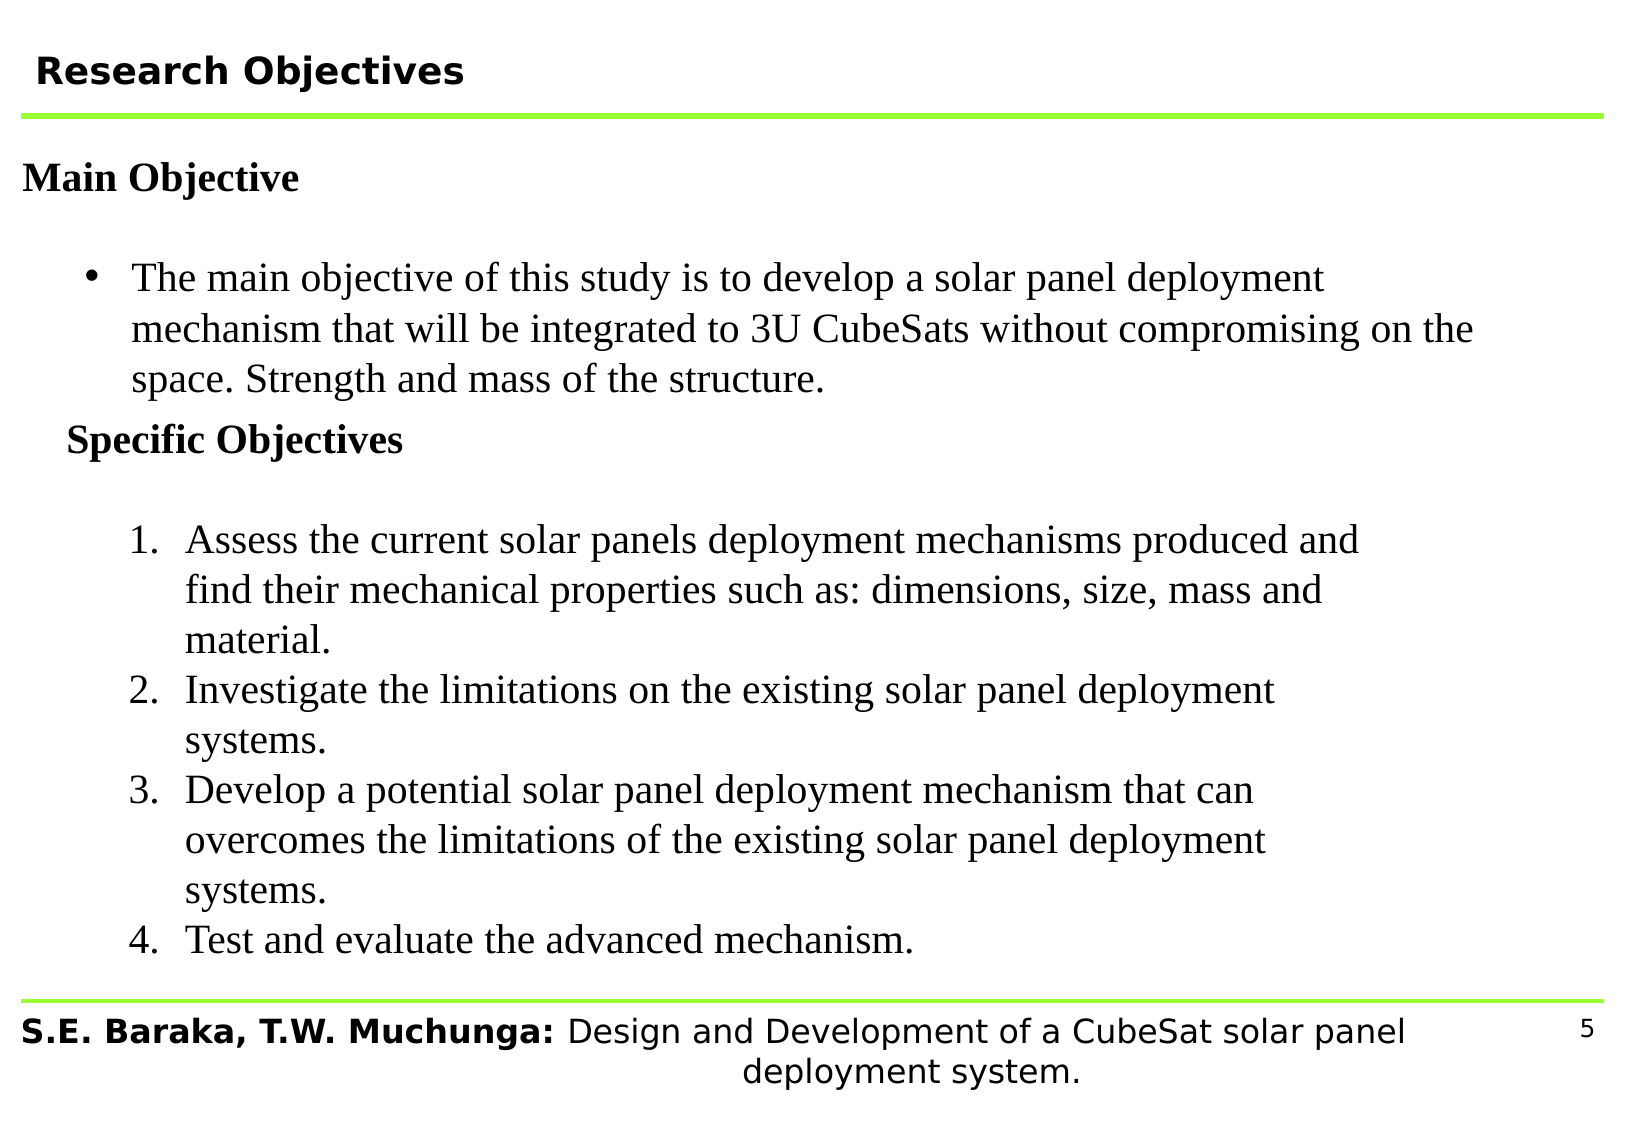

Research Objectives
Main Objective

The main objective of this study is to develop a solar panel deployment mechanism that will be integrated to 3U CubeSats without compromising on the space. Strength and mass of the structure.

Specific Objectives

Assess the current solar panels deployment mechanisms produced and find their mechanical properties such as: dimensions, size, mass and material.
Investigate the limitations on the existing solar panel deployment systems.
Develop a potential solar panel deployment mechanism that can overcomes the limitations of the existing solar panel deployment systems.
Test and evaluate the advanced mechanism.